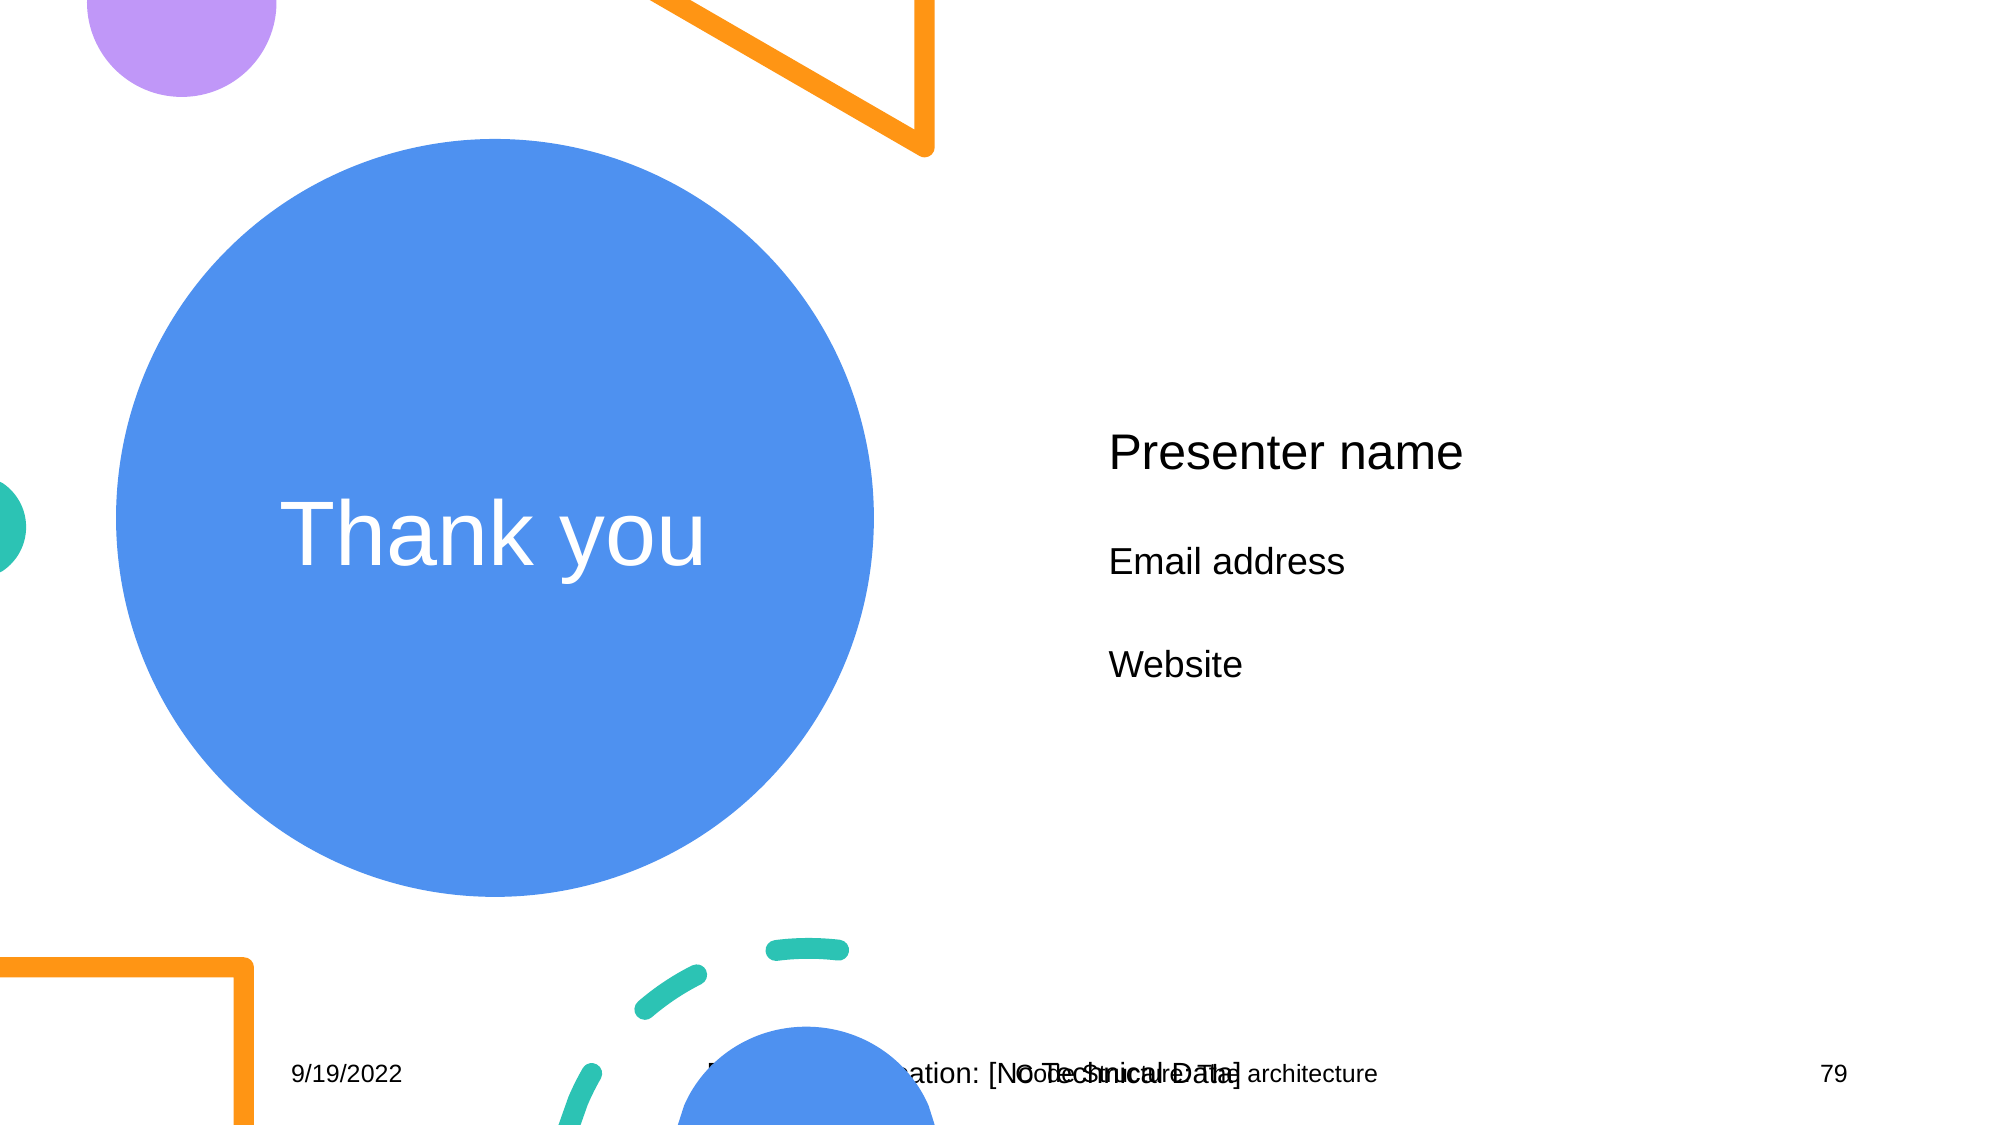

# Thank you
Presenter name
Email address
Website

9/19/2022
Code Structure: The architecture
79